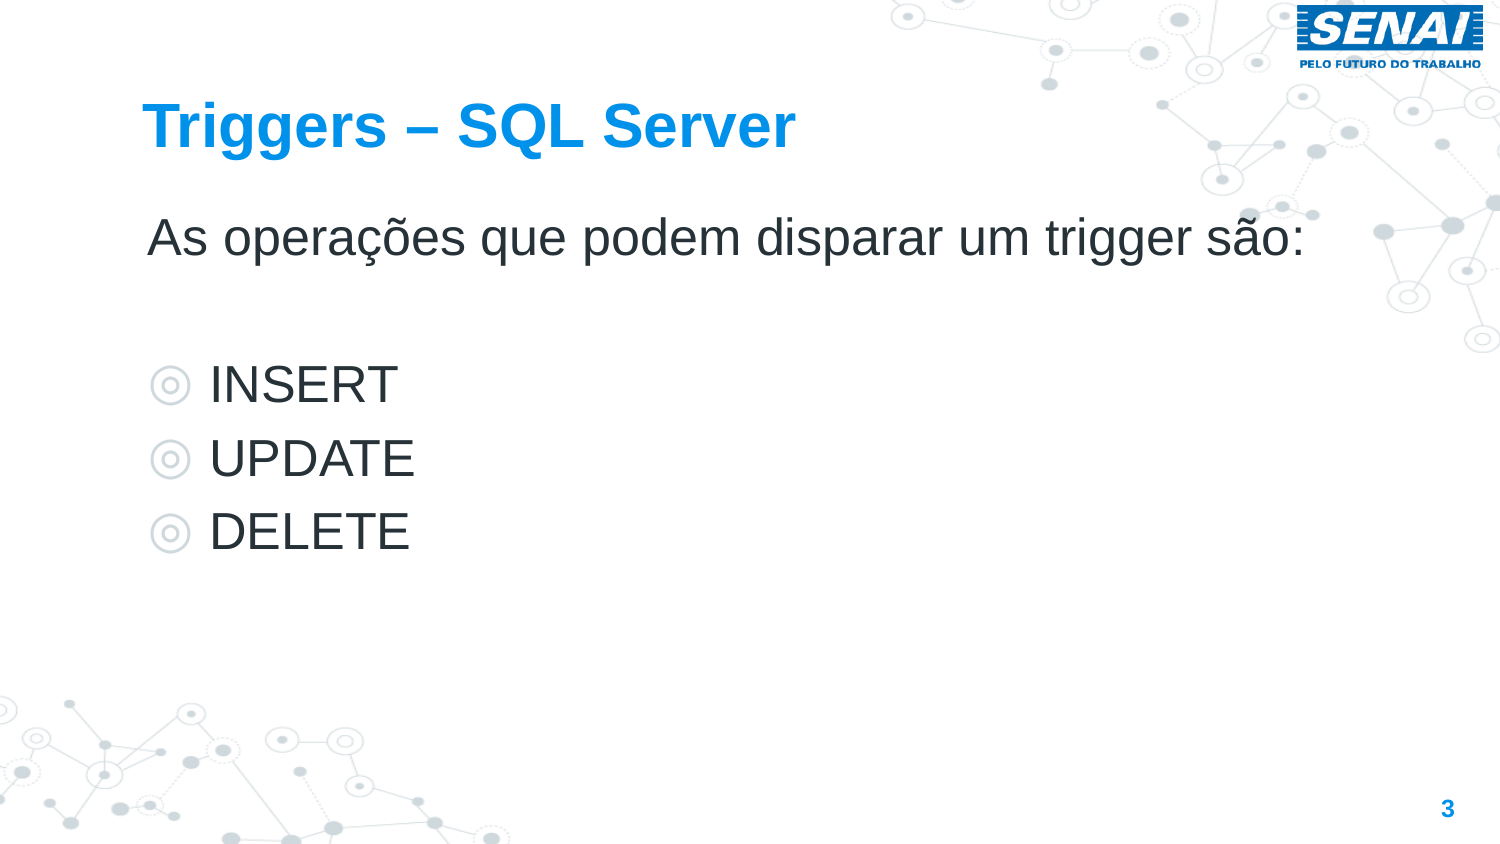

# Triggers – SQL Server
As operações que podem disparar um trigger são:

INSERT
UPDATE
DELETE

3